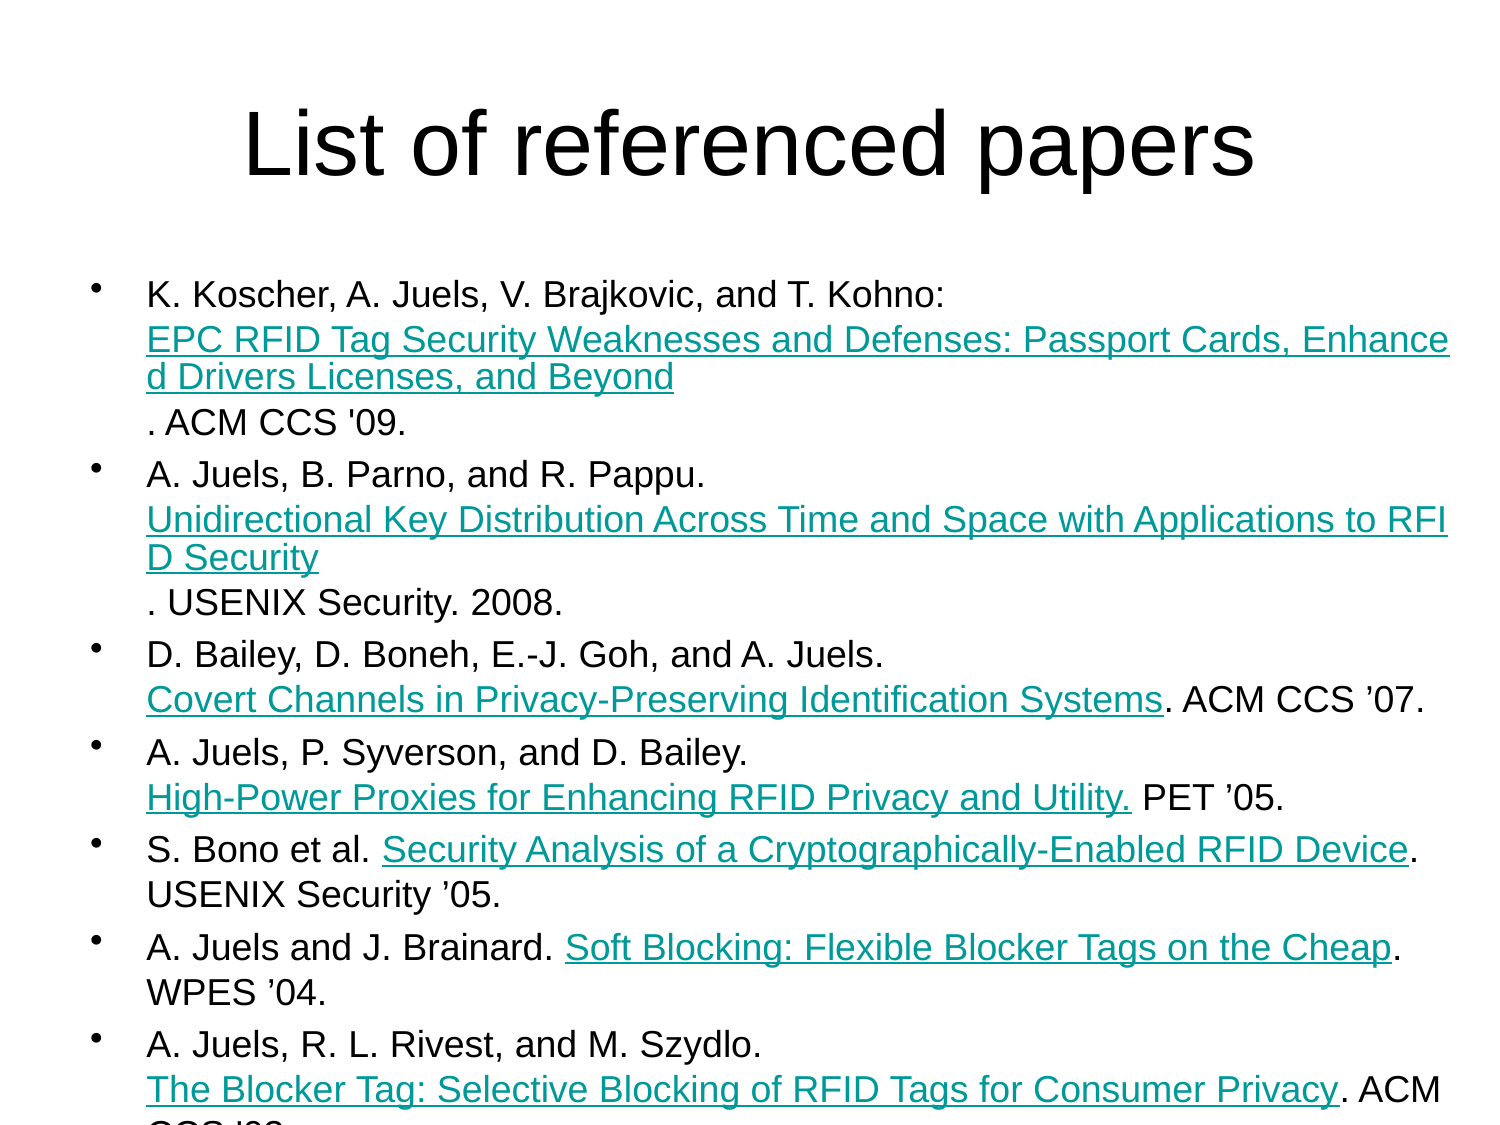

# List of referenced papers
K. Koscher, A. Juels, V. Brajkovic, and T. Kohno: EPC RFID Tag Security Weaknesses and Defenses: Passport Cards, Enhanced Drivers Licenses, and Beyond. ACM CCS '09.
A. Juels, B. Parno, and R. Pappu. Unidirectional Key Distribution Across Time and Space with Applications to RFID Security. USENIX Security. 2008.
D. Bailey, D. Boneh, E.-J. Goh, and A. Juels. Covert Channels in Privacy-Preserving Identification Systems. ACM CCS ’07.
A. Juels, P. Syverson, and D. Bailey. High-Power Proxies for Enhancing RFID Privacy and Utility. PET ’05.
S. Bono et al. Security Analysis of a Cryptographically-Enabled RFID Device. USENIX Security ’05.
A. Juels and J. Brainard. Soft Blocking: Flexible Blocker Tags on the Cheap. WPES ’04.
A. Juels, R. L. Rivest, and M. Szydlo. The Blocker Tag: Selective Blocking of RFID Tags for Consumer Privacy. ACM CCS '03.